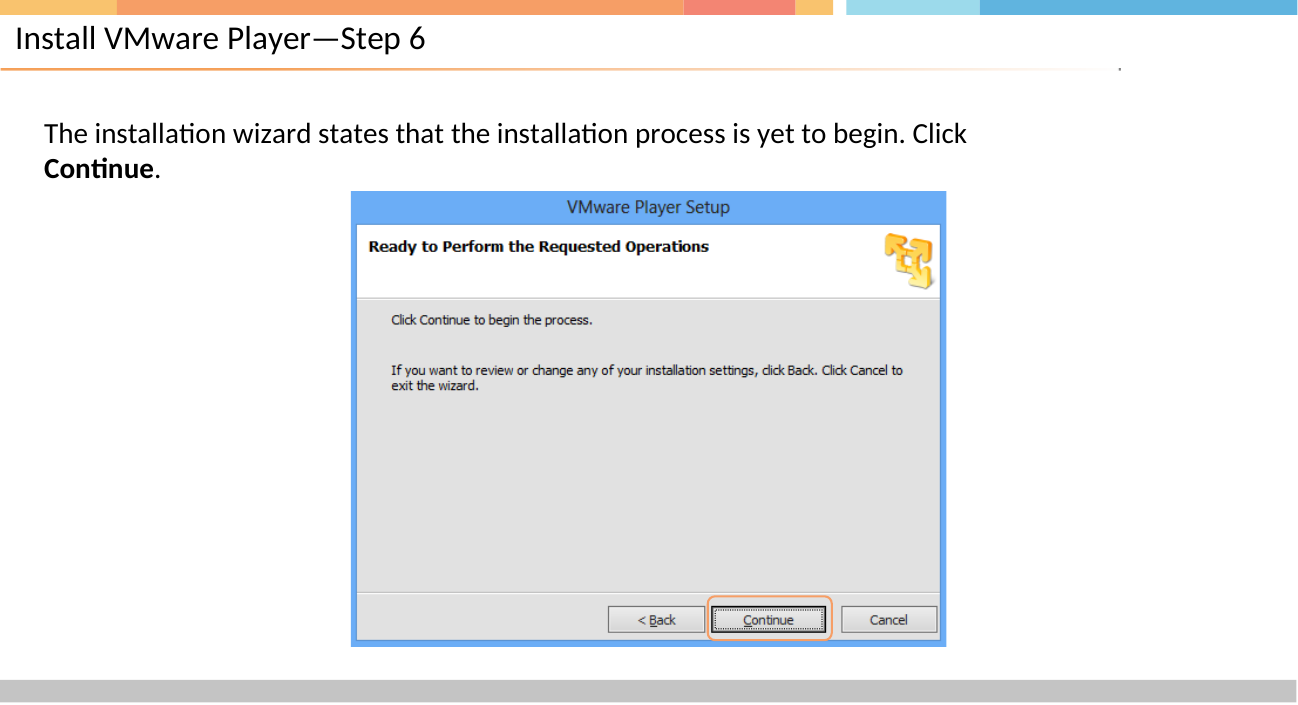

# Install VMware Player—Step 6

The installation wizard states that the installation process is yet to begin. Click Continue.